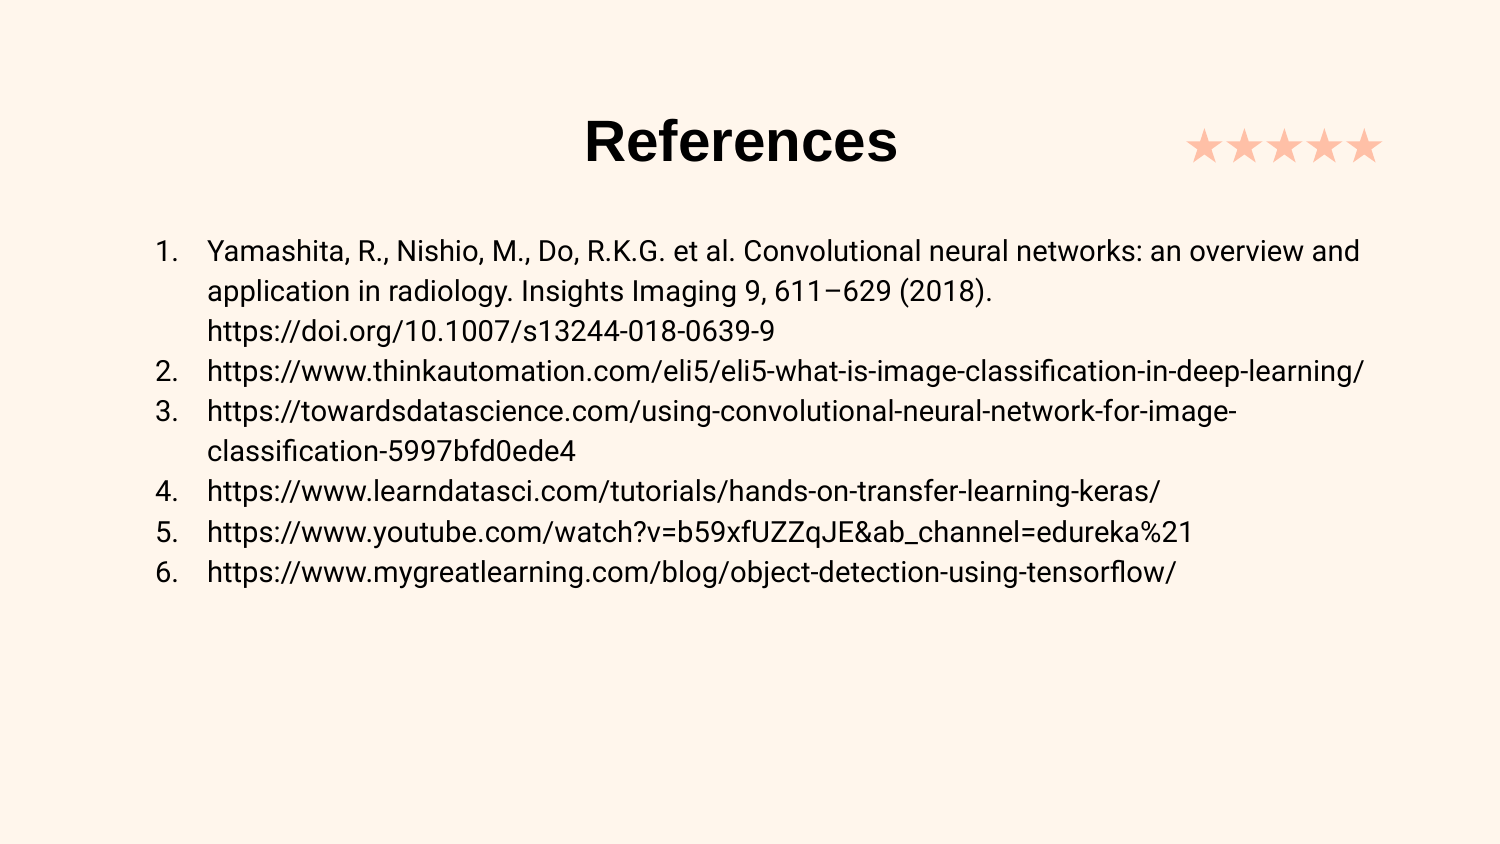

# References
Yamashita, R., Nishio, M., Do, R.K.G. et al. Convolutional neural networks: an overview and application in radiology. Insights Imaging 9, 611–629 (2018). https://doi.org/10.1007/s13244-018-0639-9
https://www.thinkautomation.com/eli5/eli5-what-is-image-classification-in-deep-learning/
https://towardsdatascience.com/using-convolutional-neural-network-for-image-classification-5997bfd0ede4
https://www.learndatasci.com/tutorials/hands-on-transfer-learning-keras/
https://www.youtube.com/watch?v=b59xfUZZqJE&ab_channel=edureka%21
https://www.mygreatlearning.com/blog/object-detection-using-tensorflow/